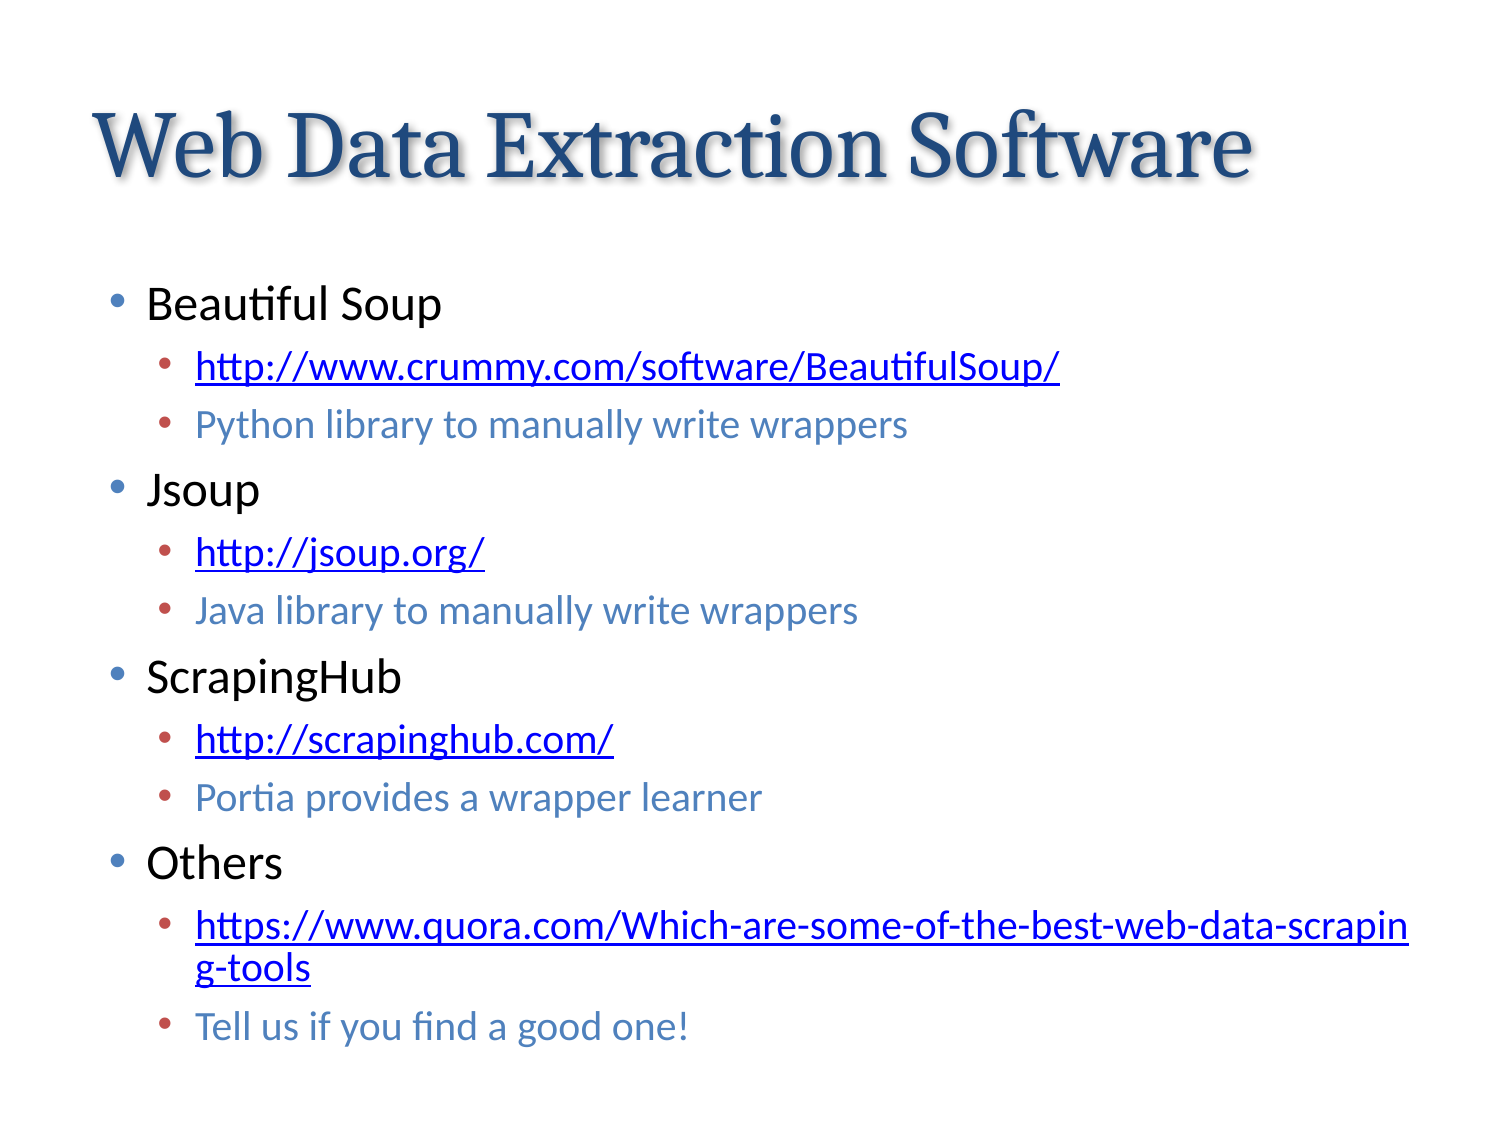

# Web Data Extraction Software
Beautiful Soup
http://www.crummy.com/software/BeautifulSoup/
Python library to manually write wrappers
Jsoup
http://jsoup.org/
Java library to manually write wrappers
ScrapingHub
http://scrapinghub.com/
Portia provides a wrapper learner
Others
https://www.quora.com/Which-are-some-of-the-best-web-data-scraping-tools
Tell us if you find a good one!